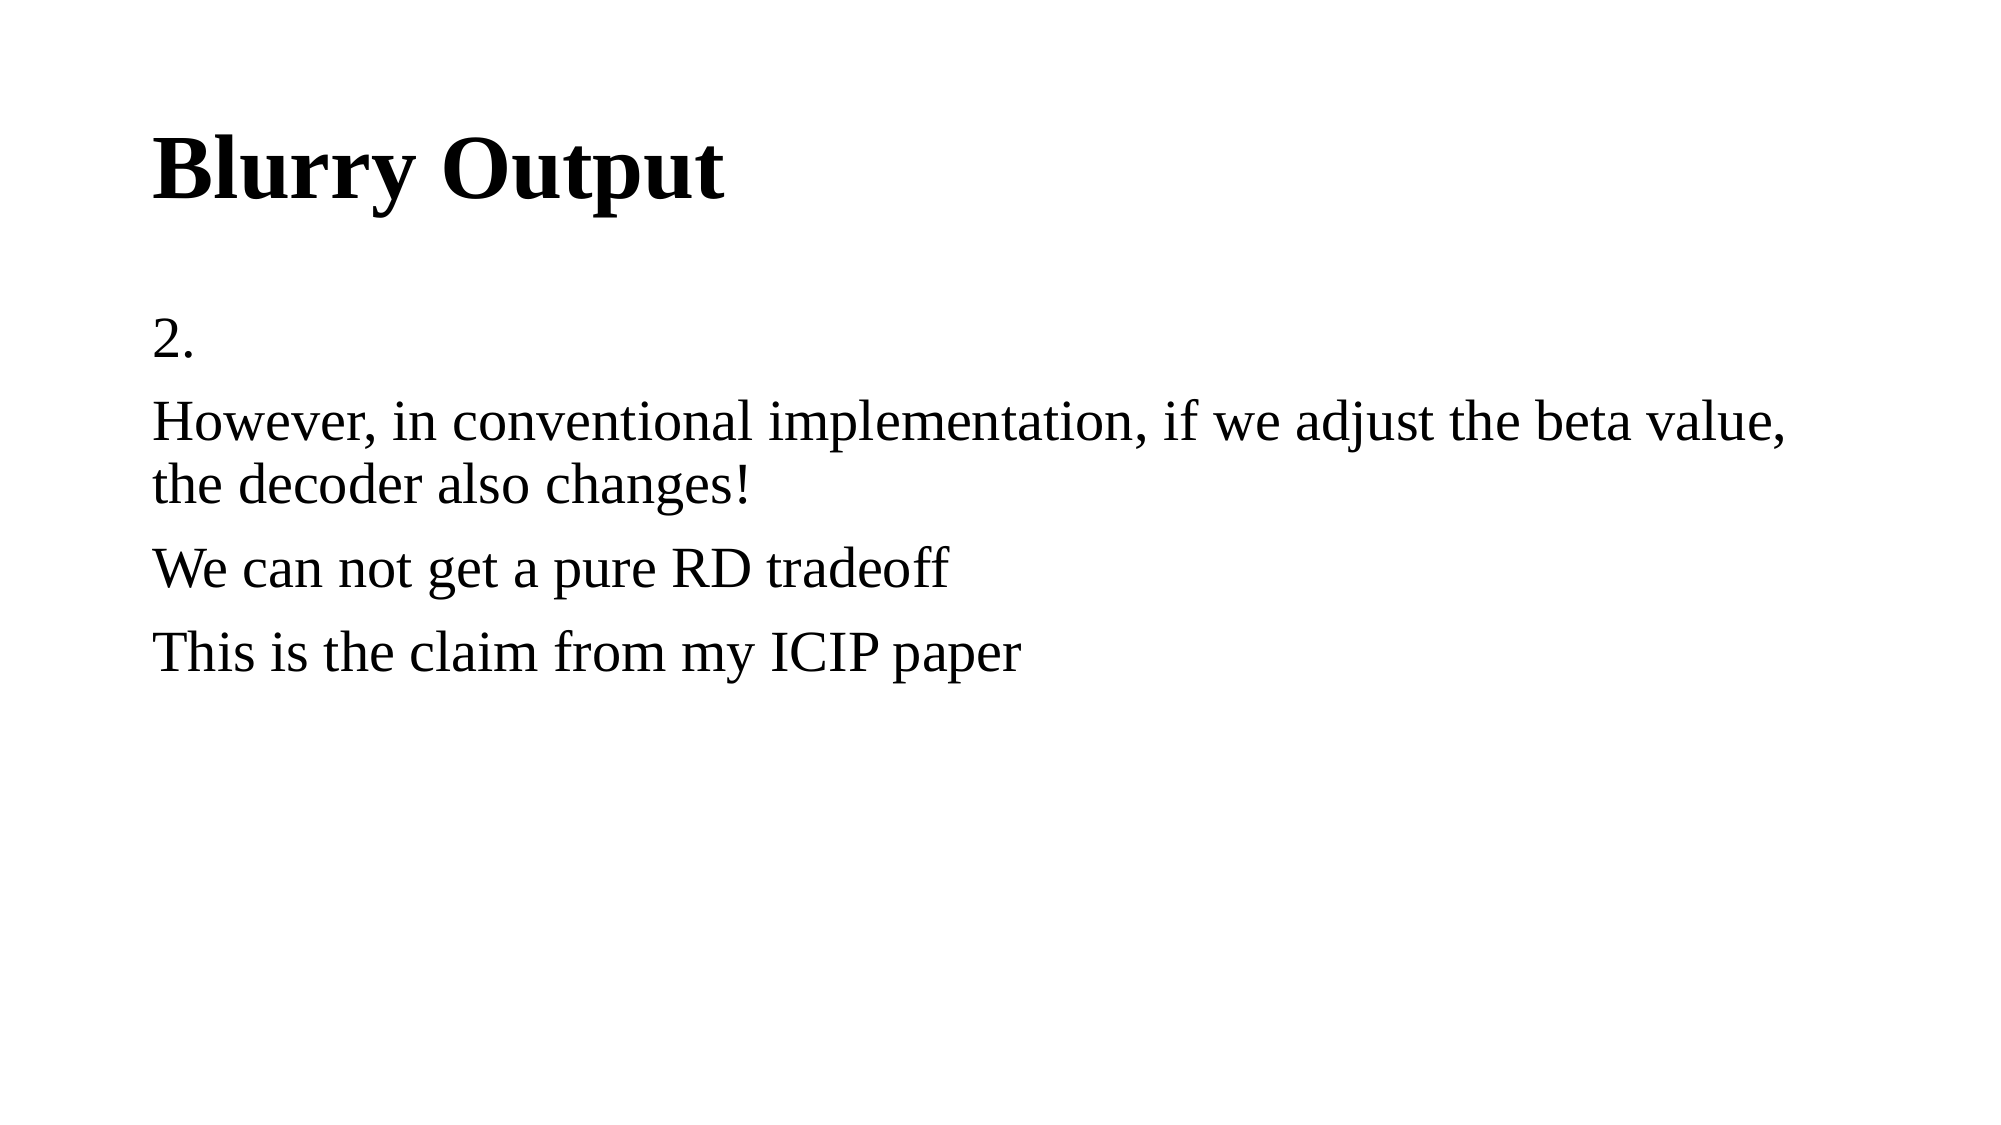

# Blurry Output
2.
However, in conventional implementation, if we adjust the beta value, the decoder also changes!
We can not get a pure RD tradeoff
This is the claim from my ICIP paper